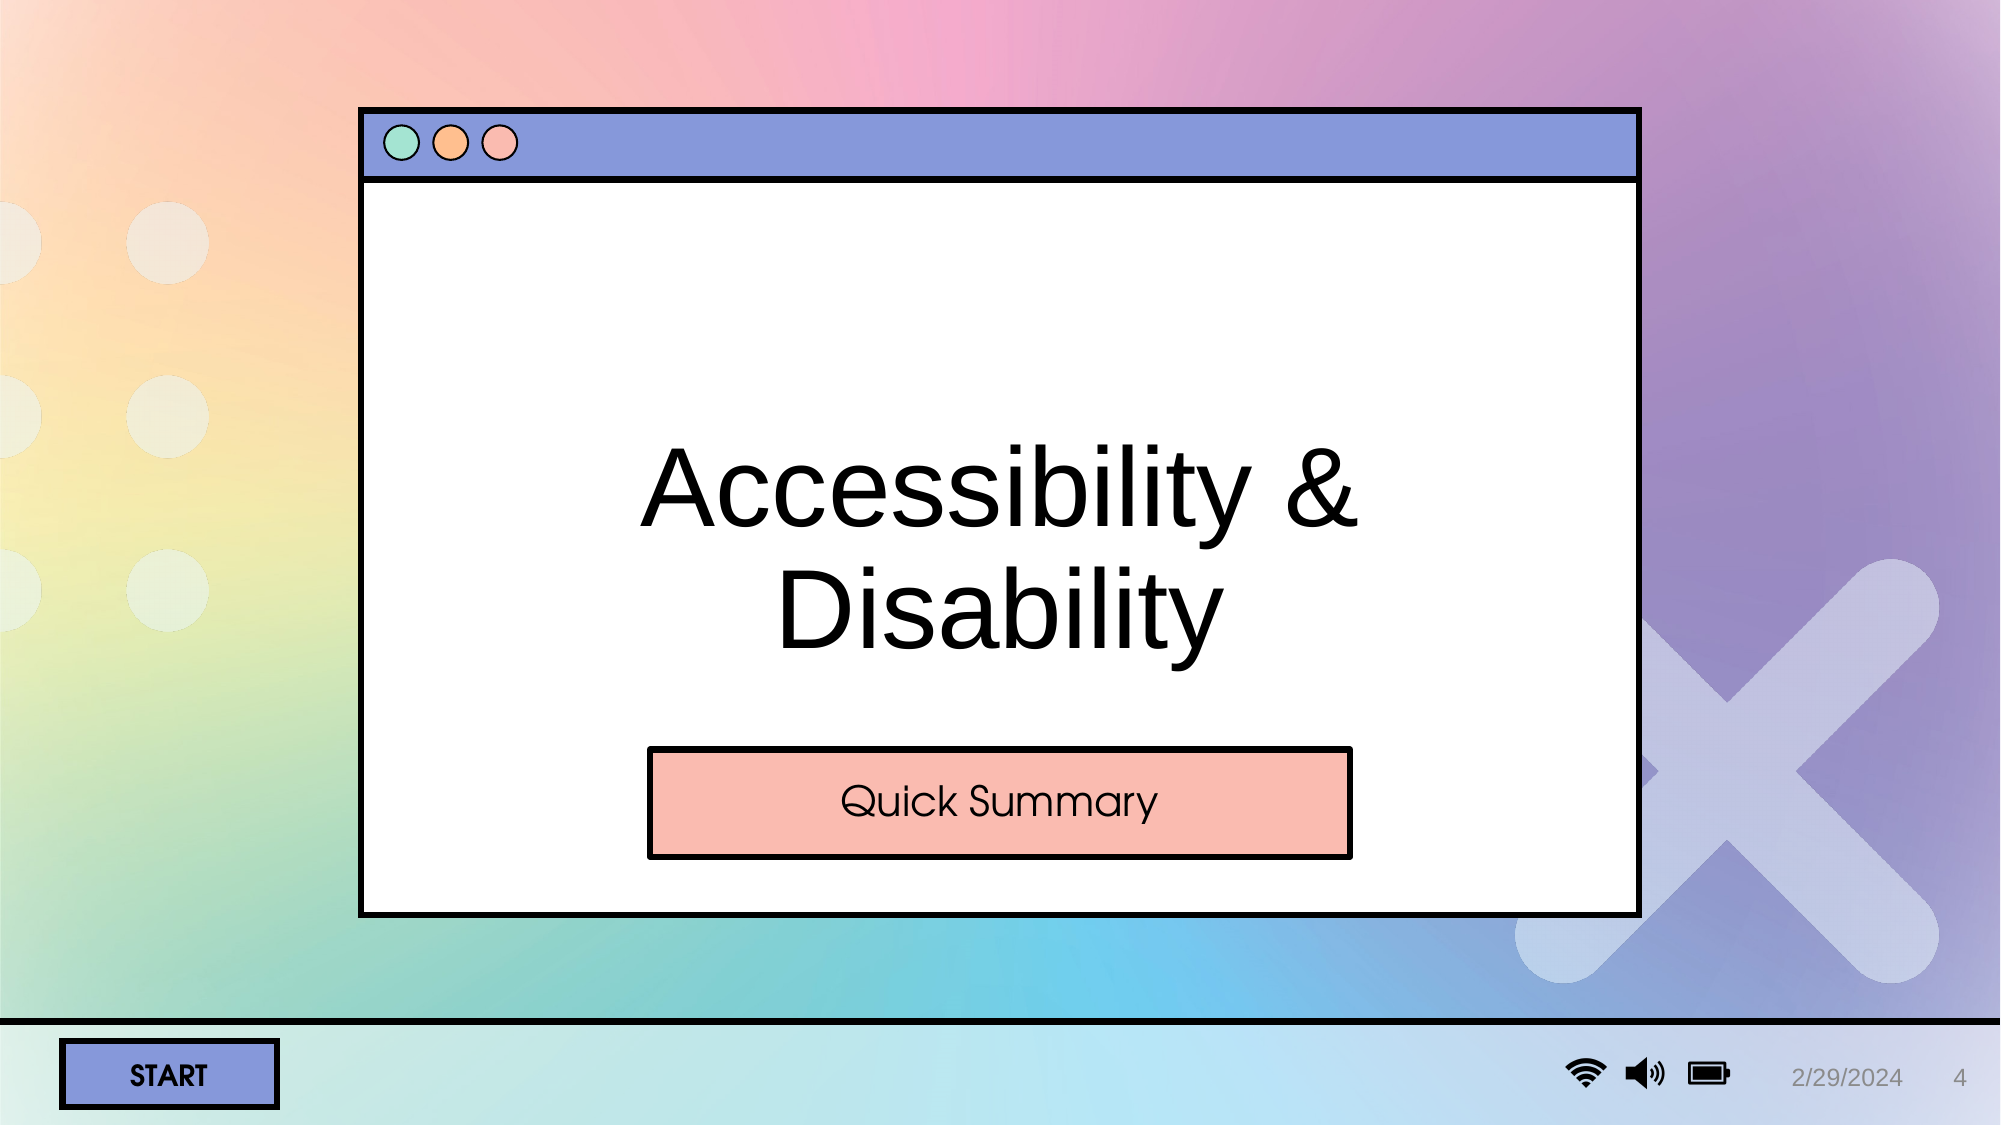

# Accessibility & Disability
Quick Summary
2/29/2024
4
start